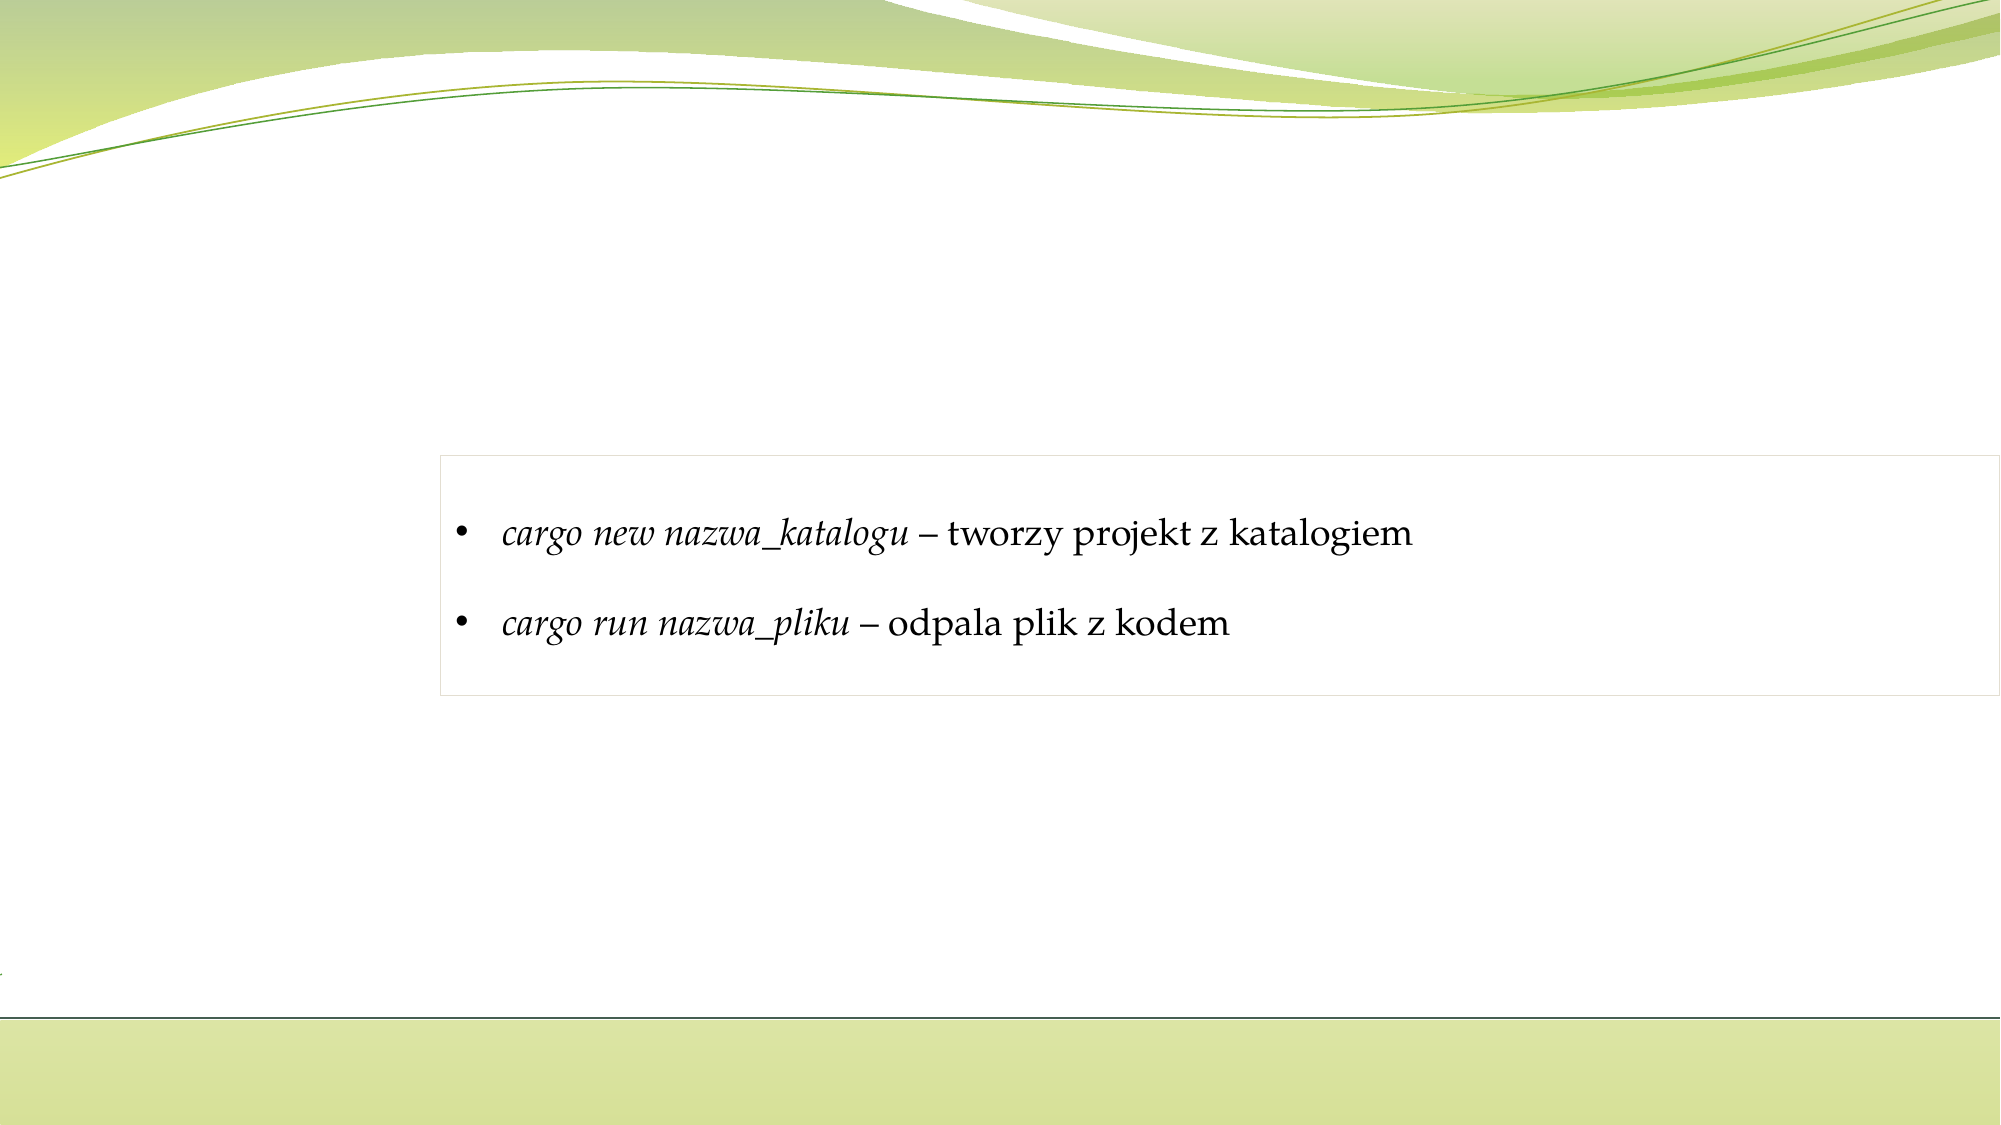

cargo new nazwa_katalogu – tworzy projekt z katalogiem

cargo run nazwa_pliku – odpala plik z kodem